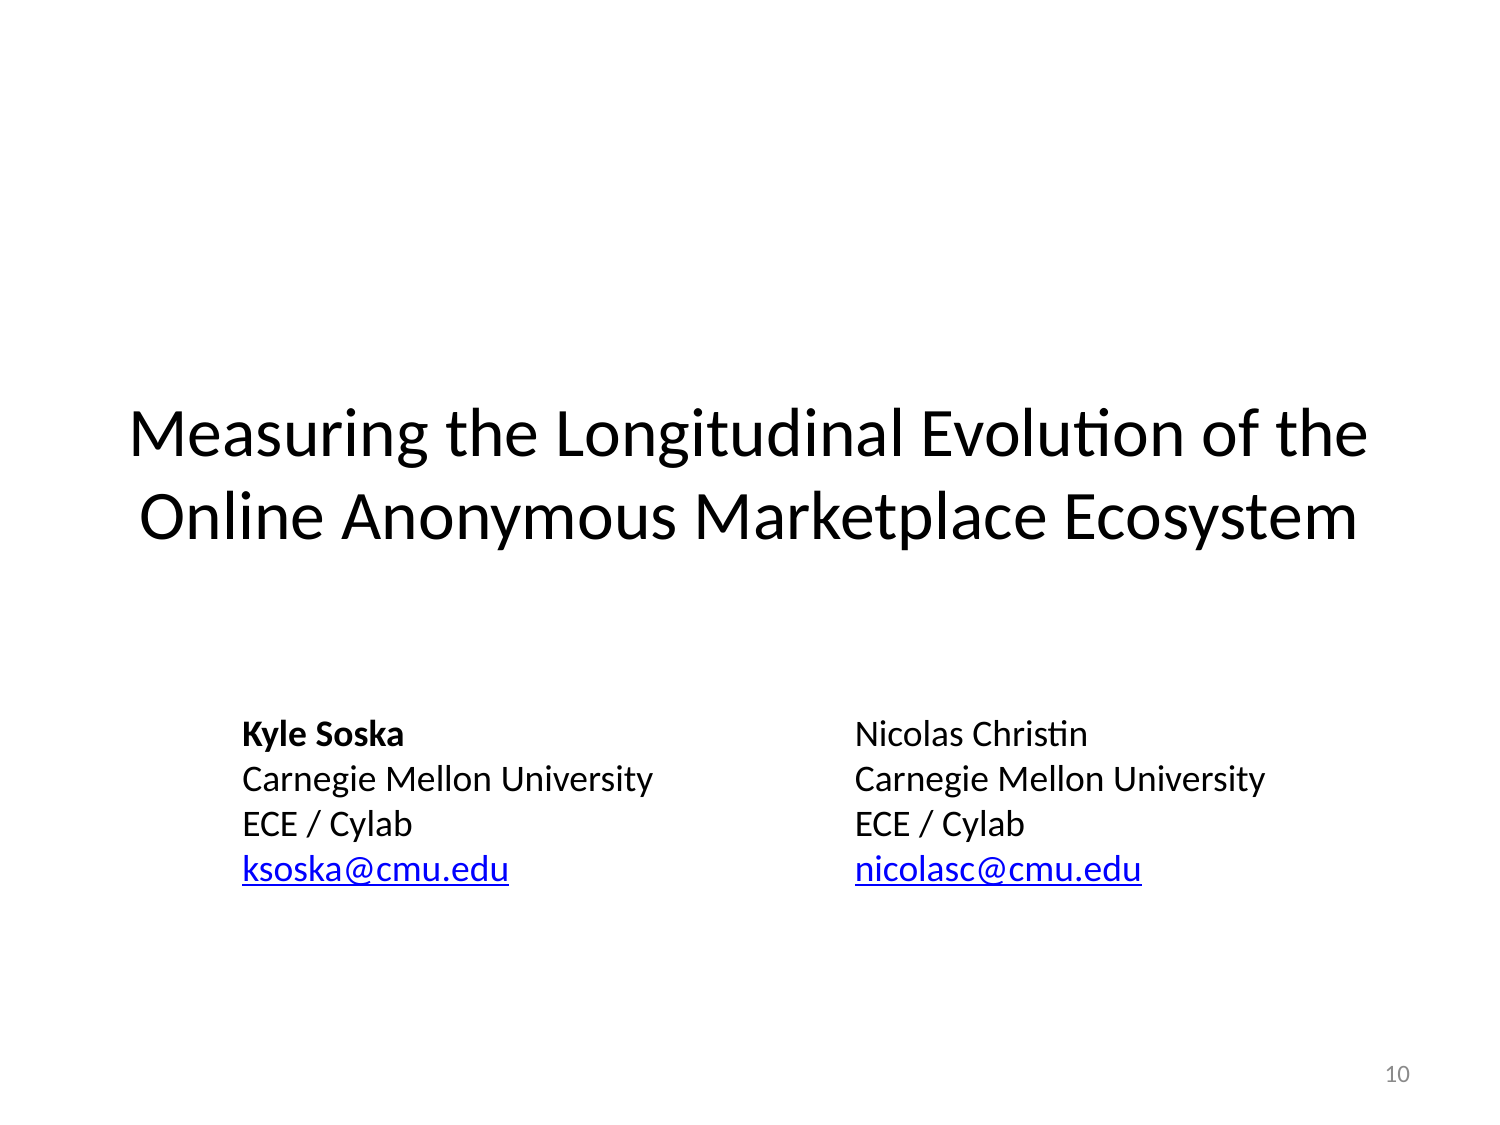

# Measuring the Longitudinal Evolution of the Online Anonymous Marketplace Ecosystem
Kyle Soska
Carnegie Mellon University
ECE / Cylab
ksoska@cmu.edu
Nicolas Christin
Carnegie Mellon University
ECE / Cylab
nicolasc@cmu.edu
10